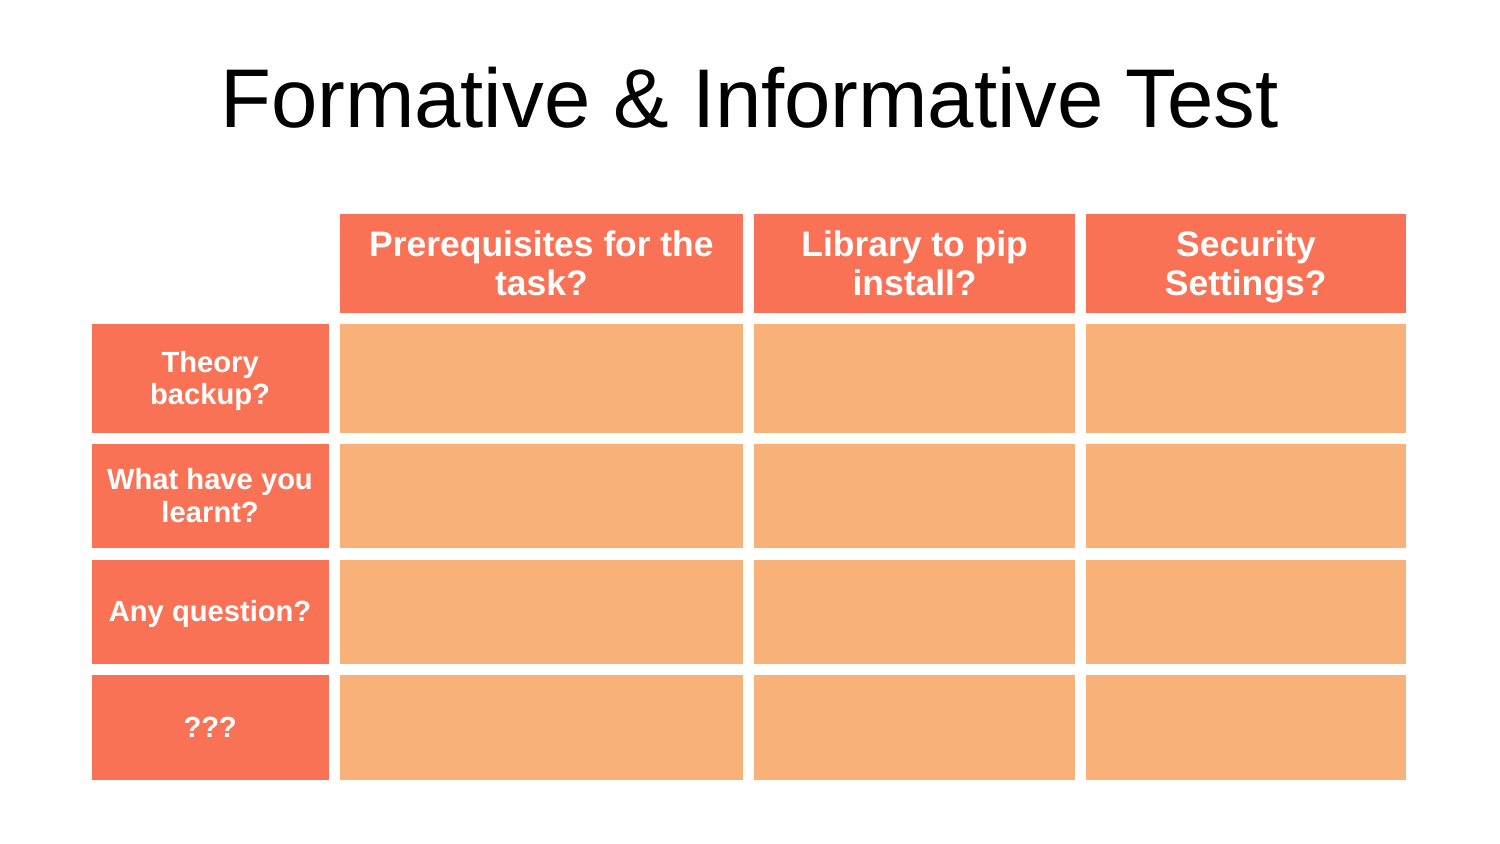

# Formative & Informative Test
|  | Prerequisites for the task? | Library to pip install? | Security Settings? |
| --- | --- | --- | --- |
| Theory backup? |  |  |  |
| What have you learnt? |  |  |  |
| Any question? |  |  |  |
| ??? |  |  |  |